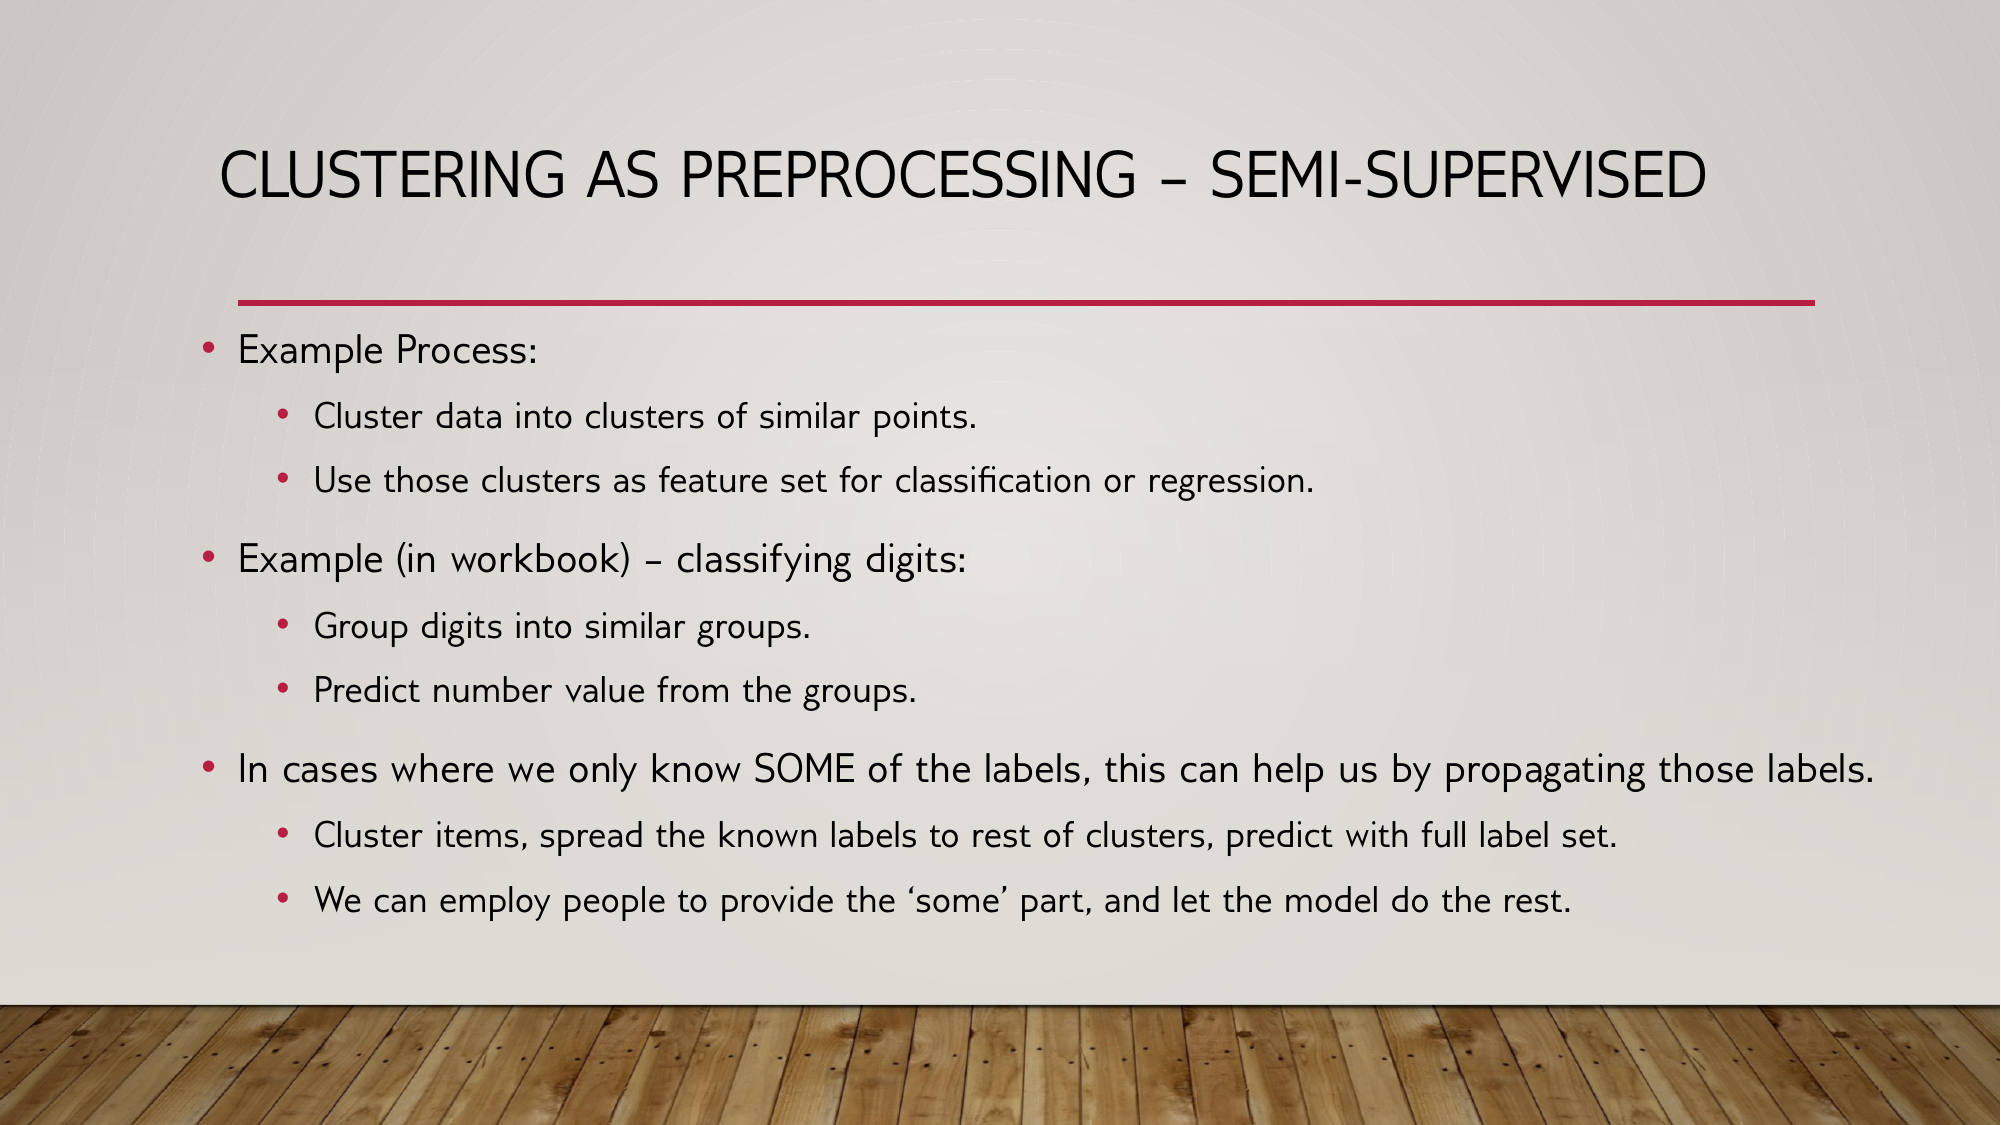

# Clustering as Preprocessing – Semi-Supervised
Example Process:
Cluster data into clusters of similar points.
Use those clusters as feature set for classification or regression.
Example (in workbook) – classifying digits:
Group digits into similar groups.
Predict number value from the groups.
In cases where we only know SOME of the labels, this can help us by propagating those labels.
Cluster items, spread the known labels to rest of clusters, predict with full label set.
We can employ people to provide the ‘some’ part, and let the model do the rest.